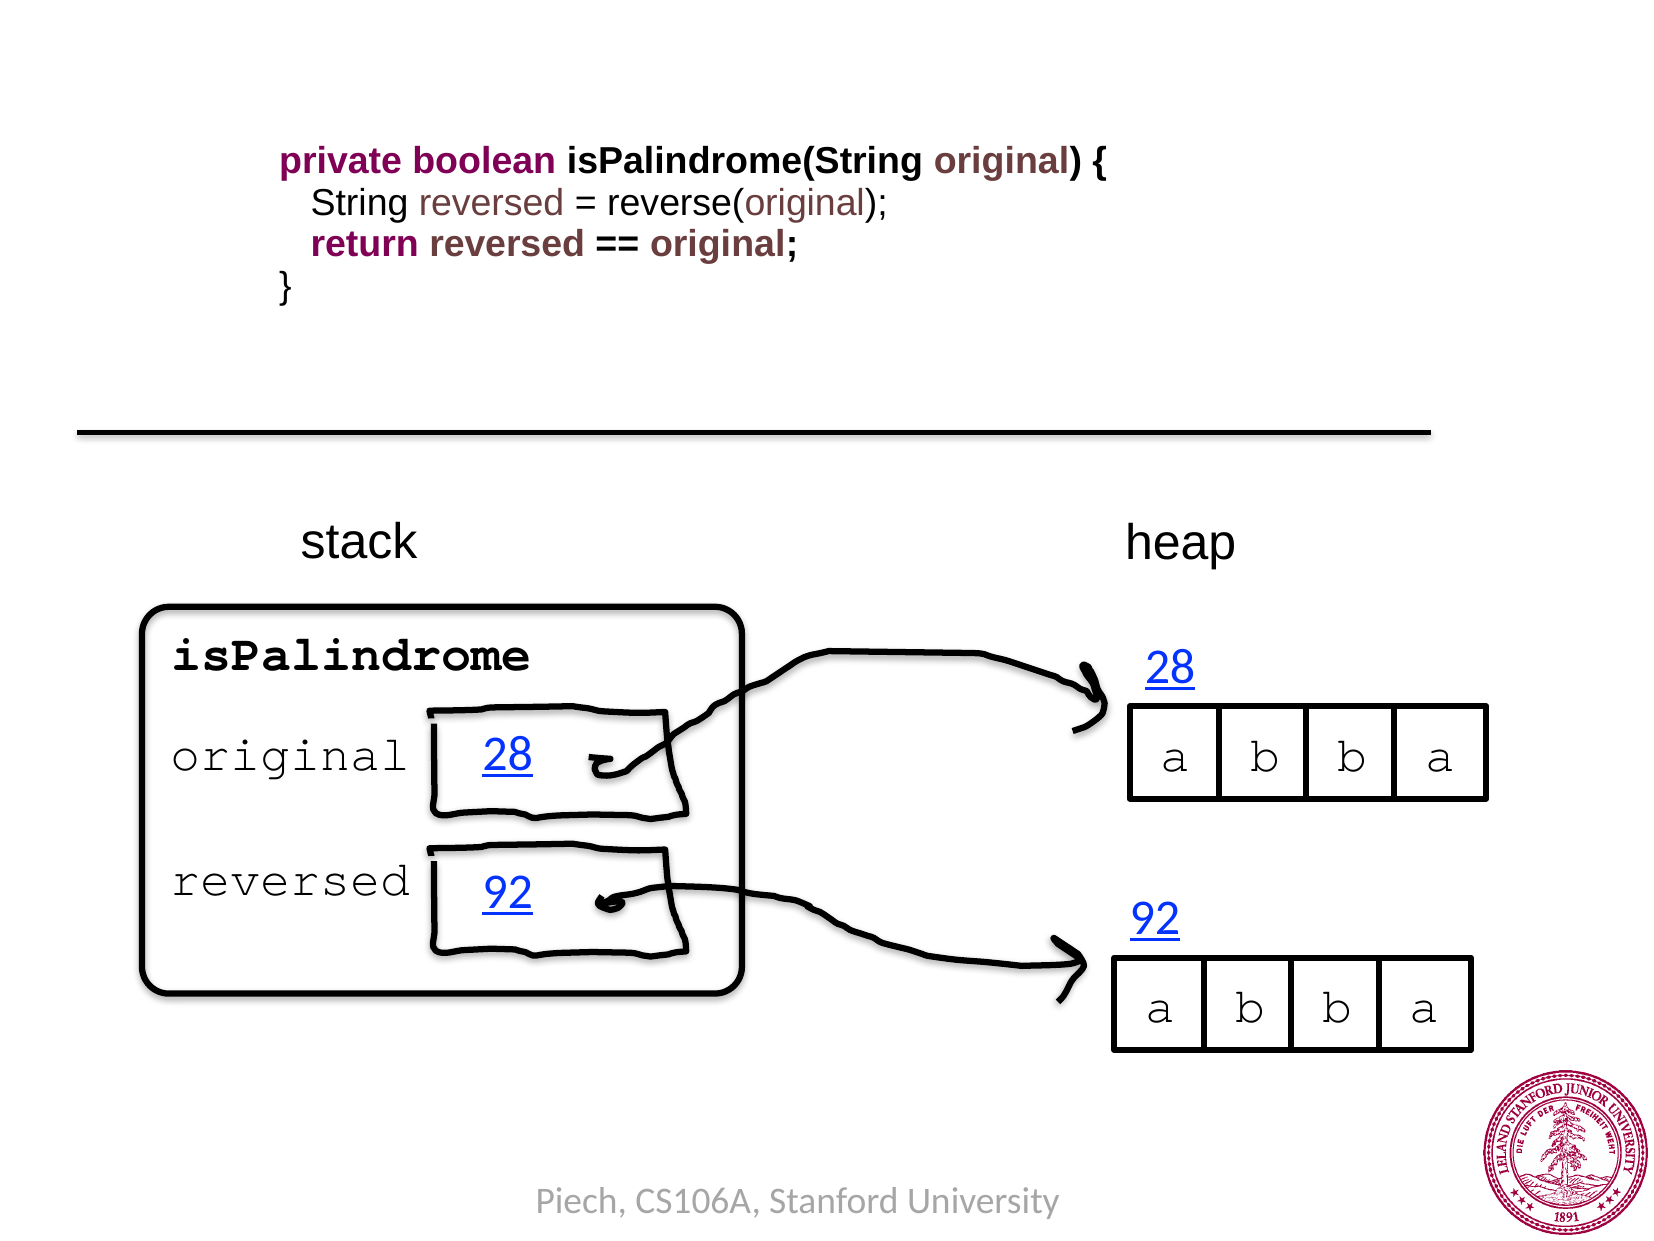

private boolean isPalindrome(String original) {
   String reversed = reverse(original);
   return reversed == original;
}
stack
heap

isPalindrome
28

a
b
b
a
original
28
reversed

92
92

a
b
b
a